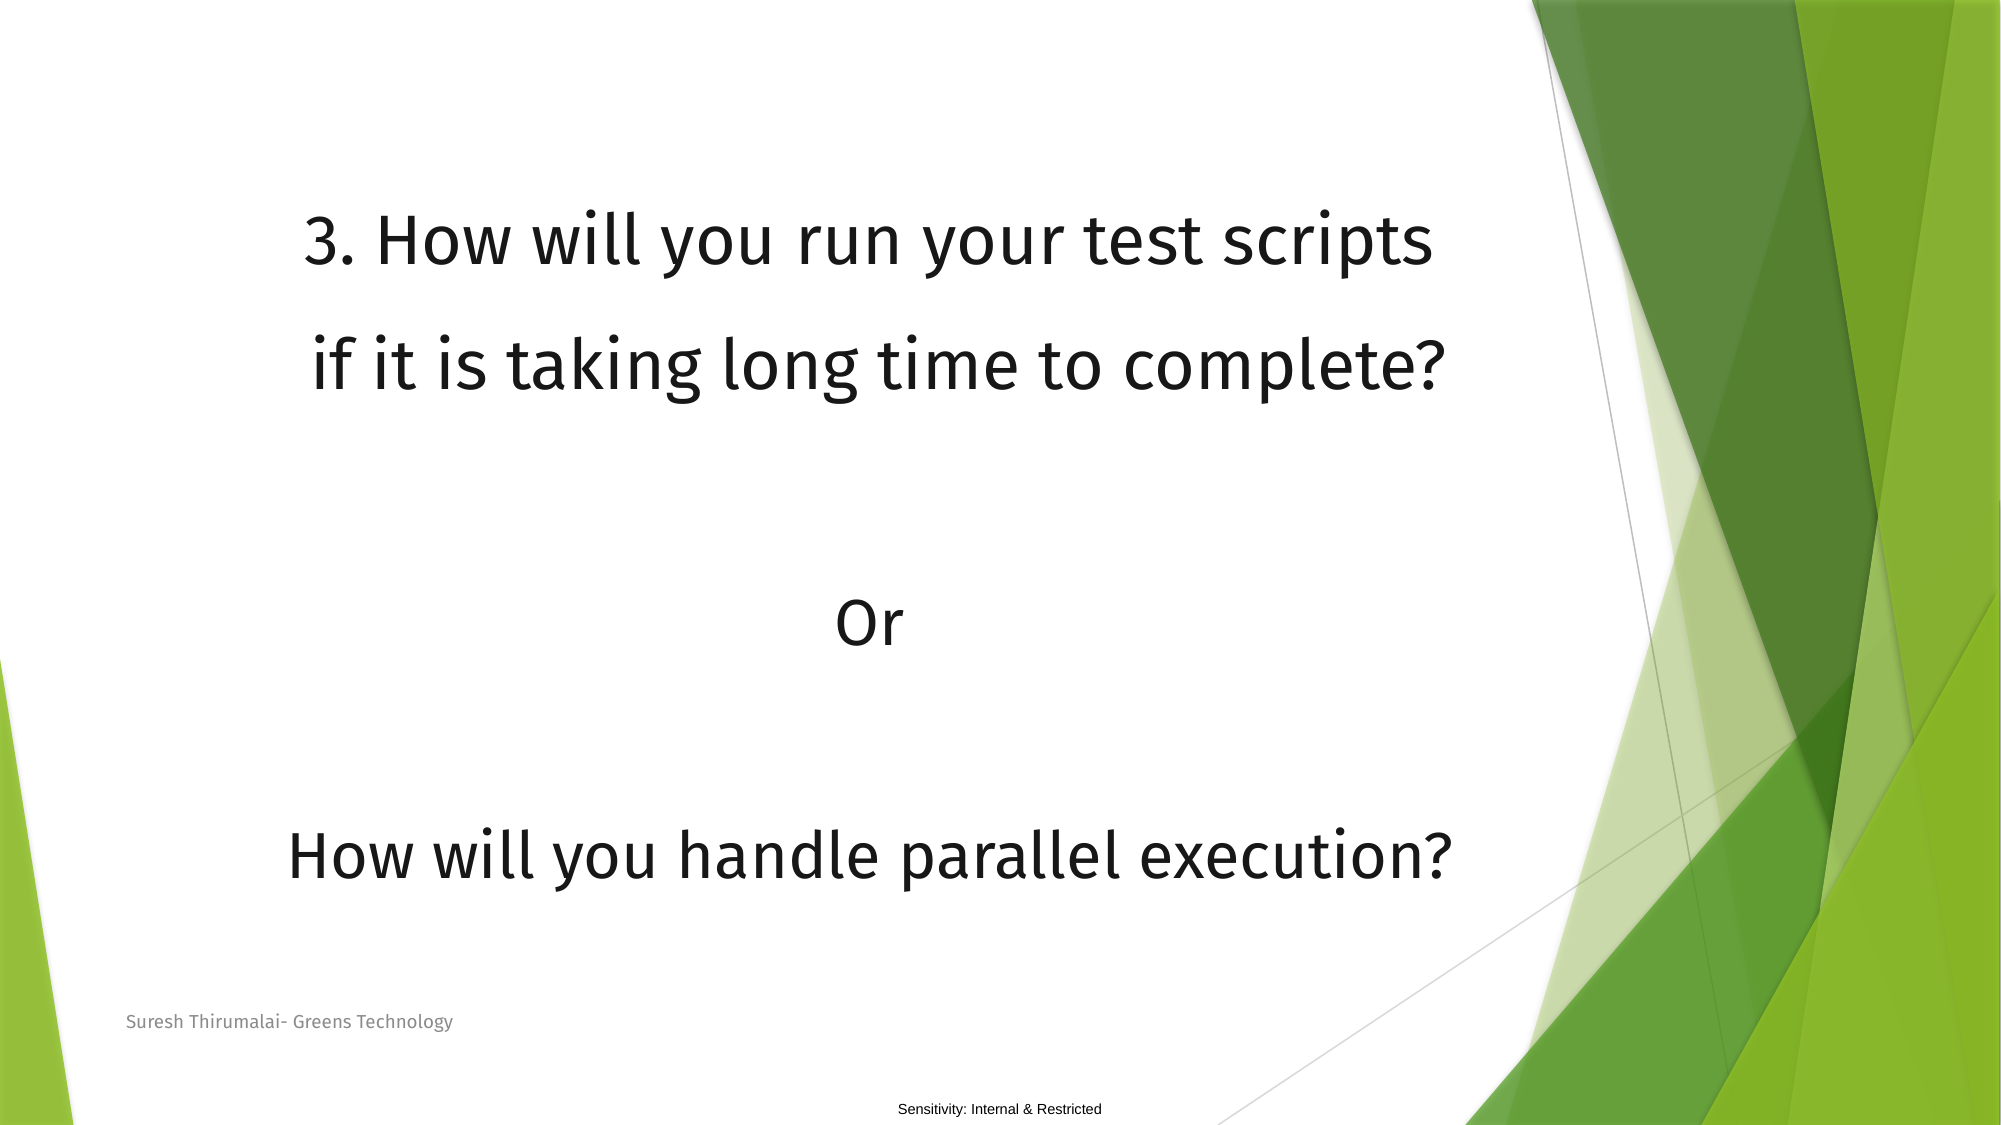

# 3. How will you run your test scripts if it is taking long time to complete?
 Or

How will you handle parallel execution?
Suresh Thirumalai- Greens Technology